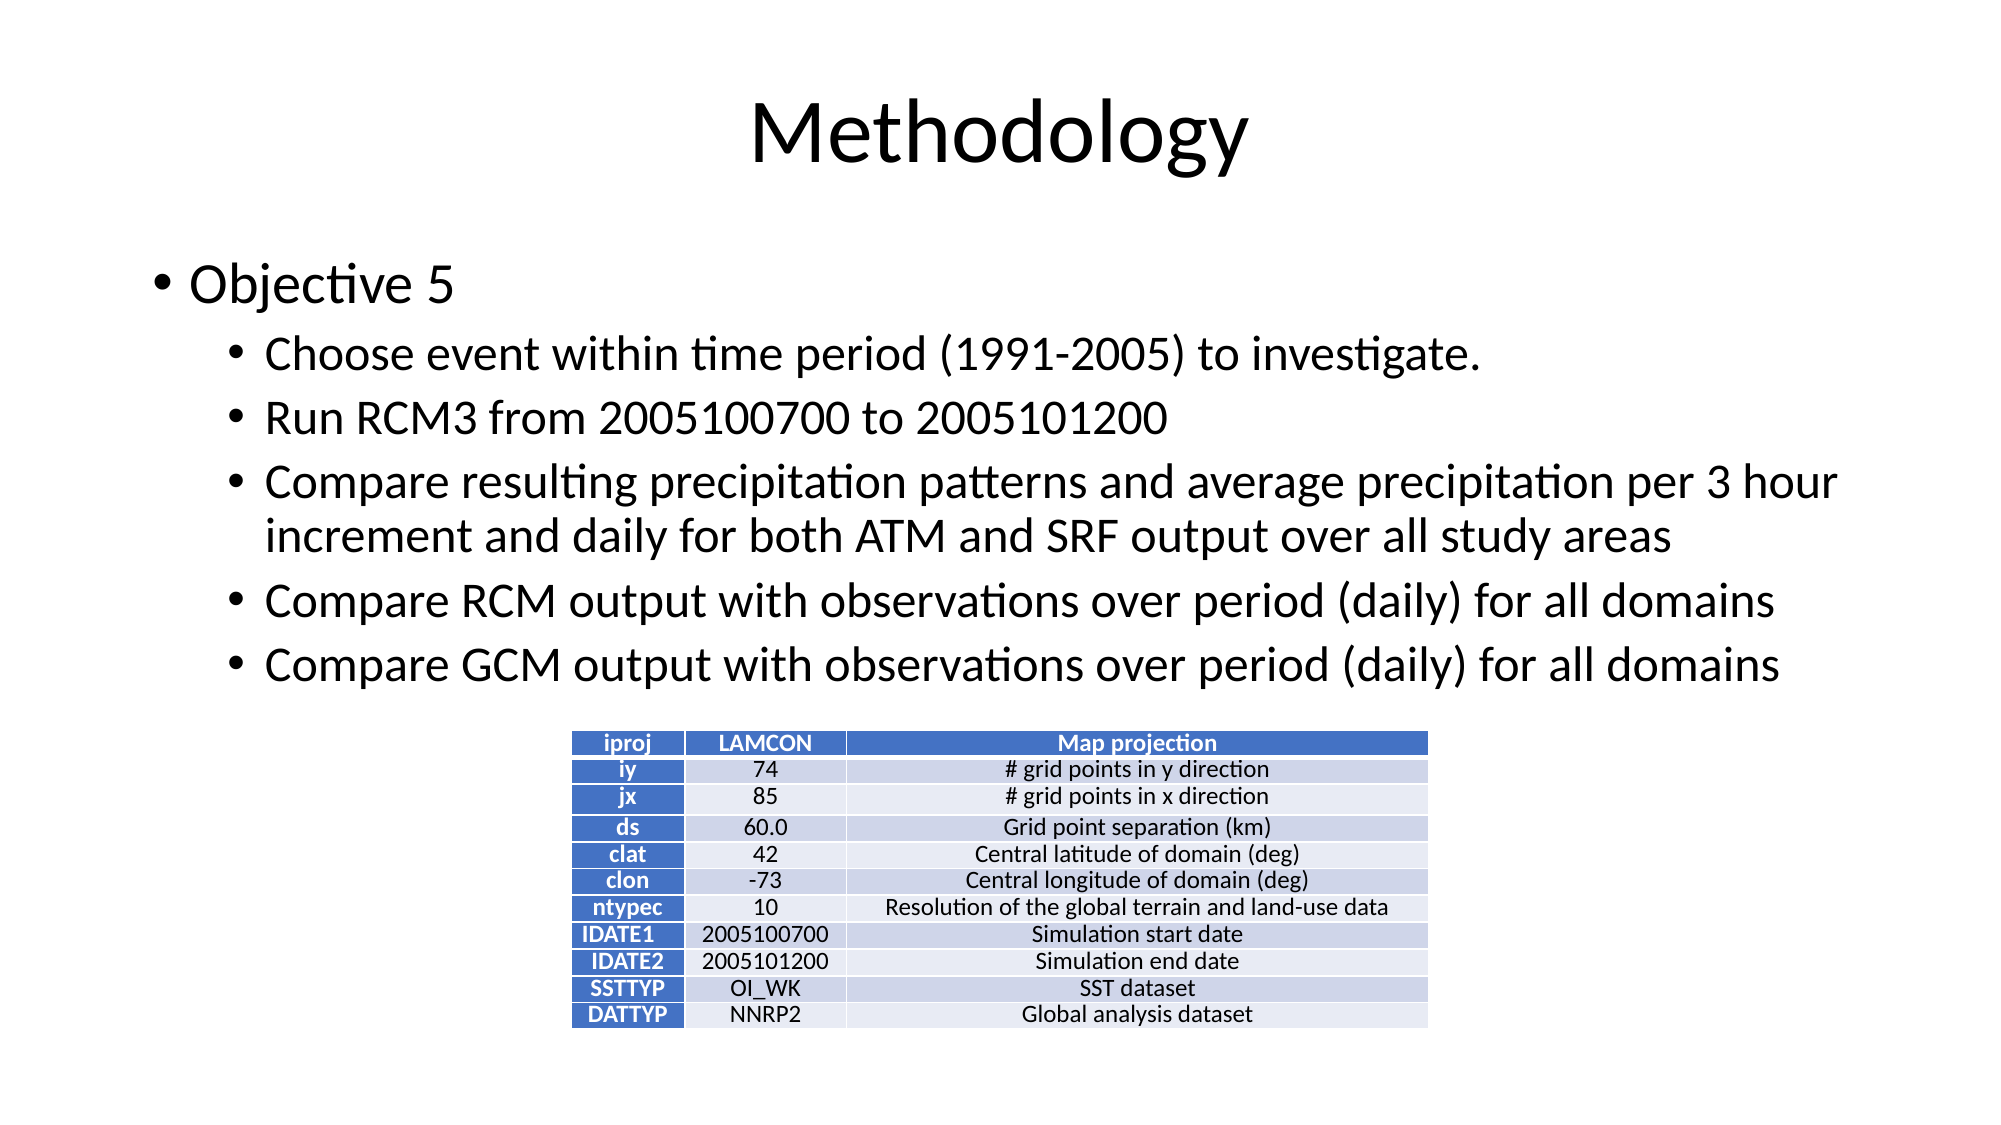

# Methodology
Objective 5
Choose event within time period (1991-2005) to investigate.
Run RCM3 from 2005100700 to 2005101200
Compare resulting precipitation patterns and average precipitation per 3 hour increment and daily for both ATM and SRF output over all study areas
Compare RCM output with observations over period (daily) for all domains
Compare GCM output with observations over period (daily) for all domains

| iproj | LAMCON | Map projection |
| --- | --- | --- |
| iy | 74 | # grid points in y direction |
| jx | 85 | # grid points in x direction |
| ds | 60.0 | Grid point separation (km) |
| clat | 42 | Central latitude of domain (deg) |
| clon | -73 | Central longitude of domain (deg) |
| ntypec | 10 | Resolution of the global terrain and land-use data |
| IDATE1 | 2005100700 | Simulation start date |
| IDATE2 | 2005101200 | Simulation end date |
| SSTTYP | OI\_WK | SST dataset |
| DATTYP | NNRP2 | Global analysis dataset |